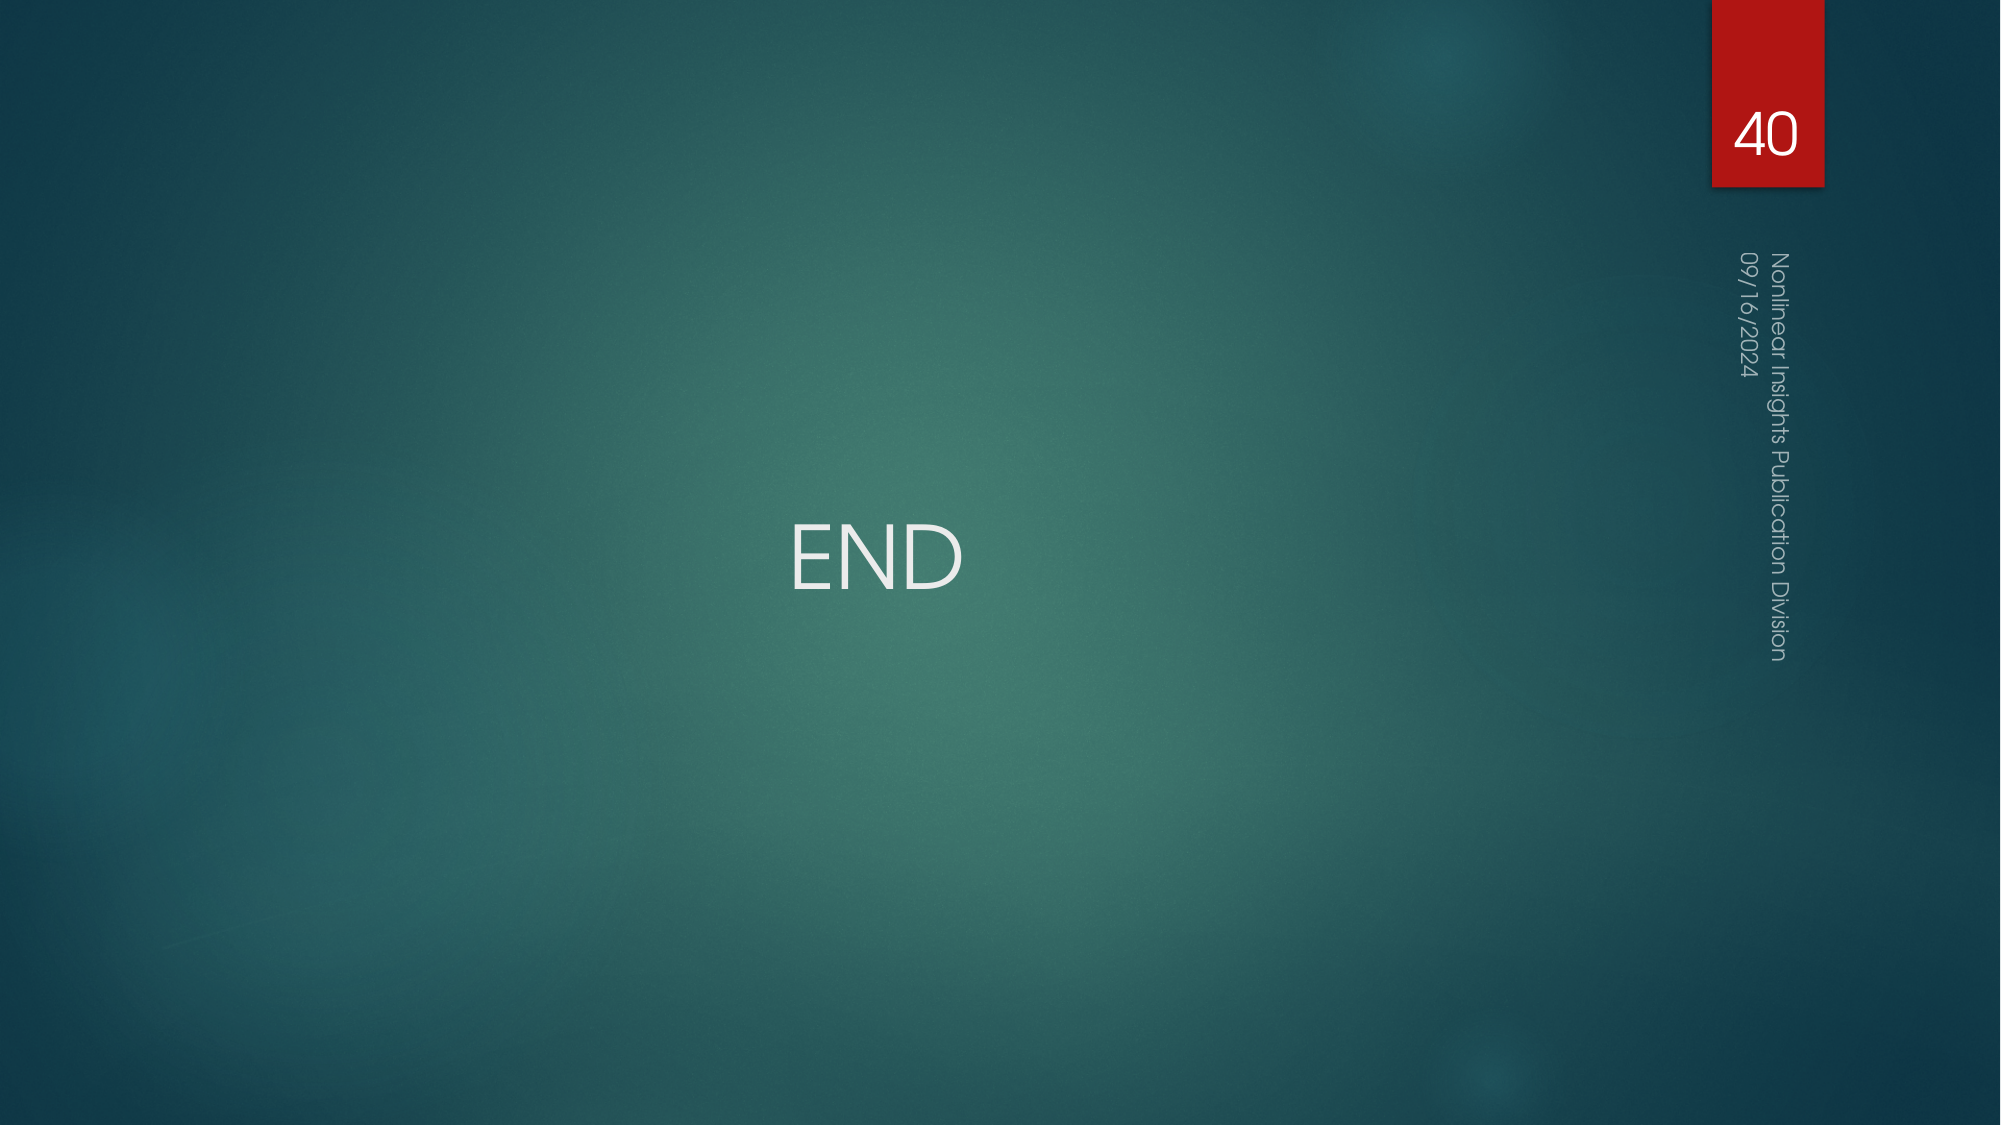

40
# END
09/16/2024
Nonlinear Insights Publication Division